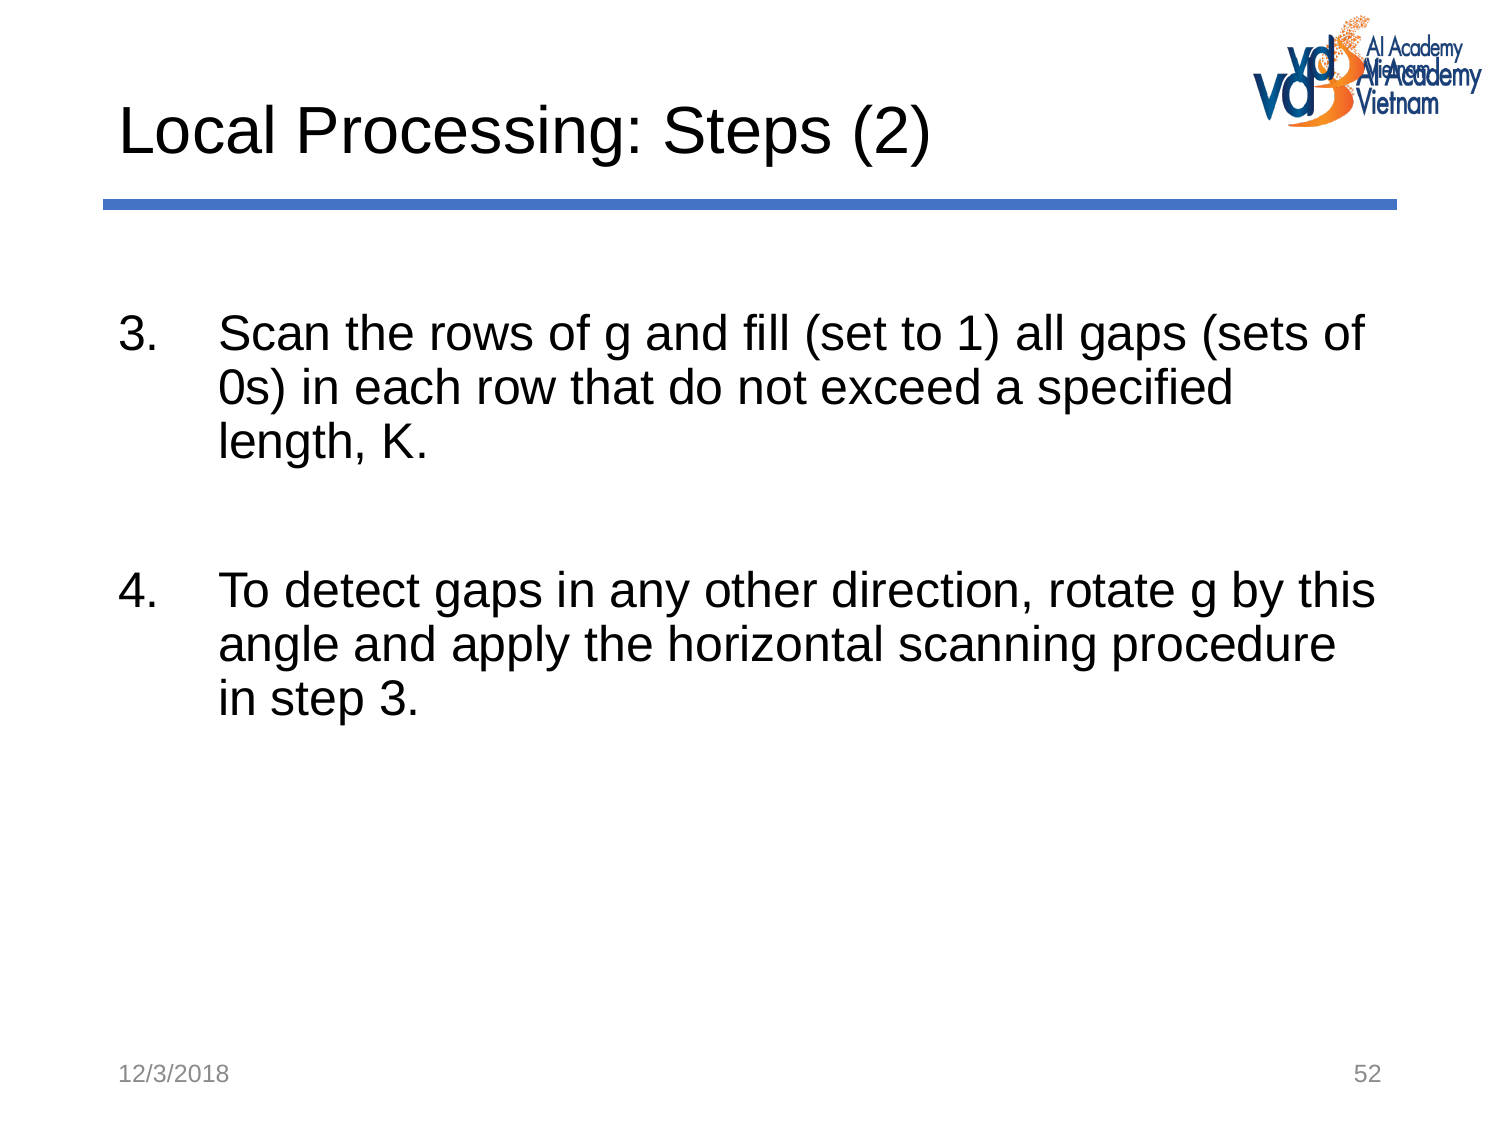

# Local Processing: Steps (2)
Scan the rows of g and fill (set to 1) all gaps (sets of 0s) in each row that do not exceed a specified length, K.

To detect gaps in any other direction, rotate g by this angle and apply the horizontal scanning procedure in step 3.

12/3/2018
52